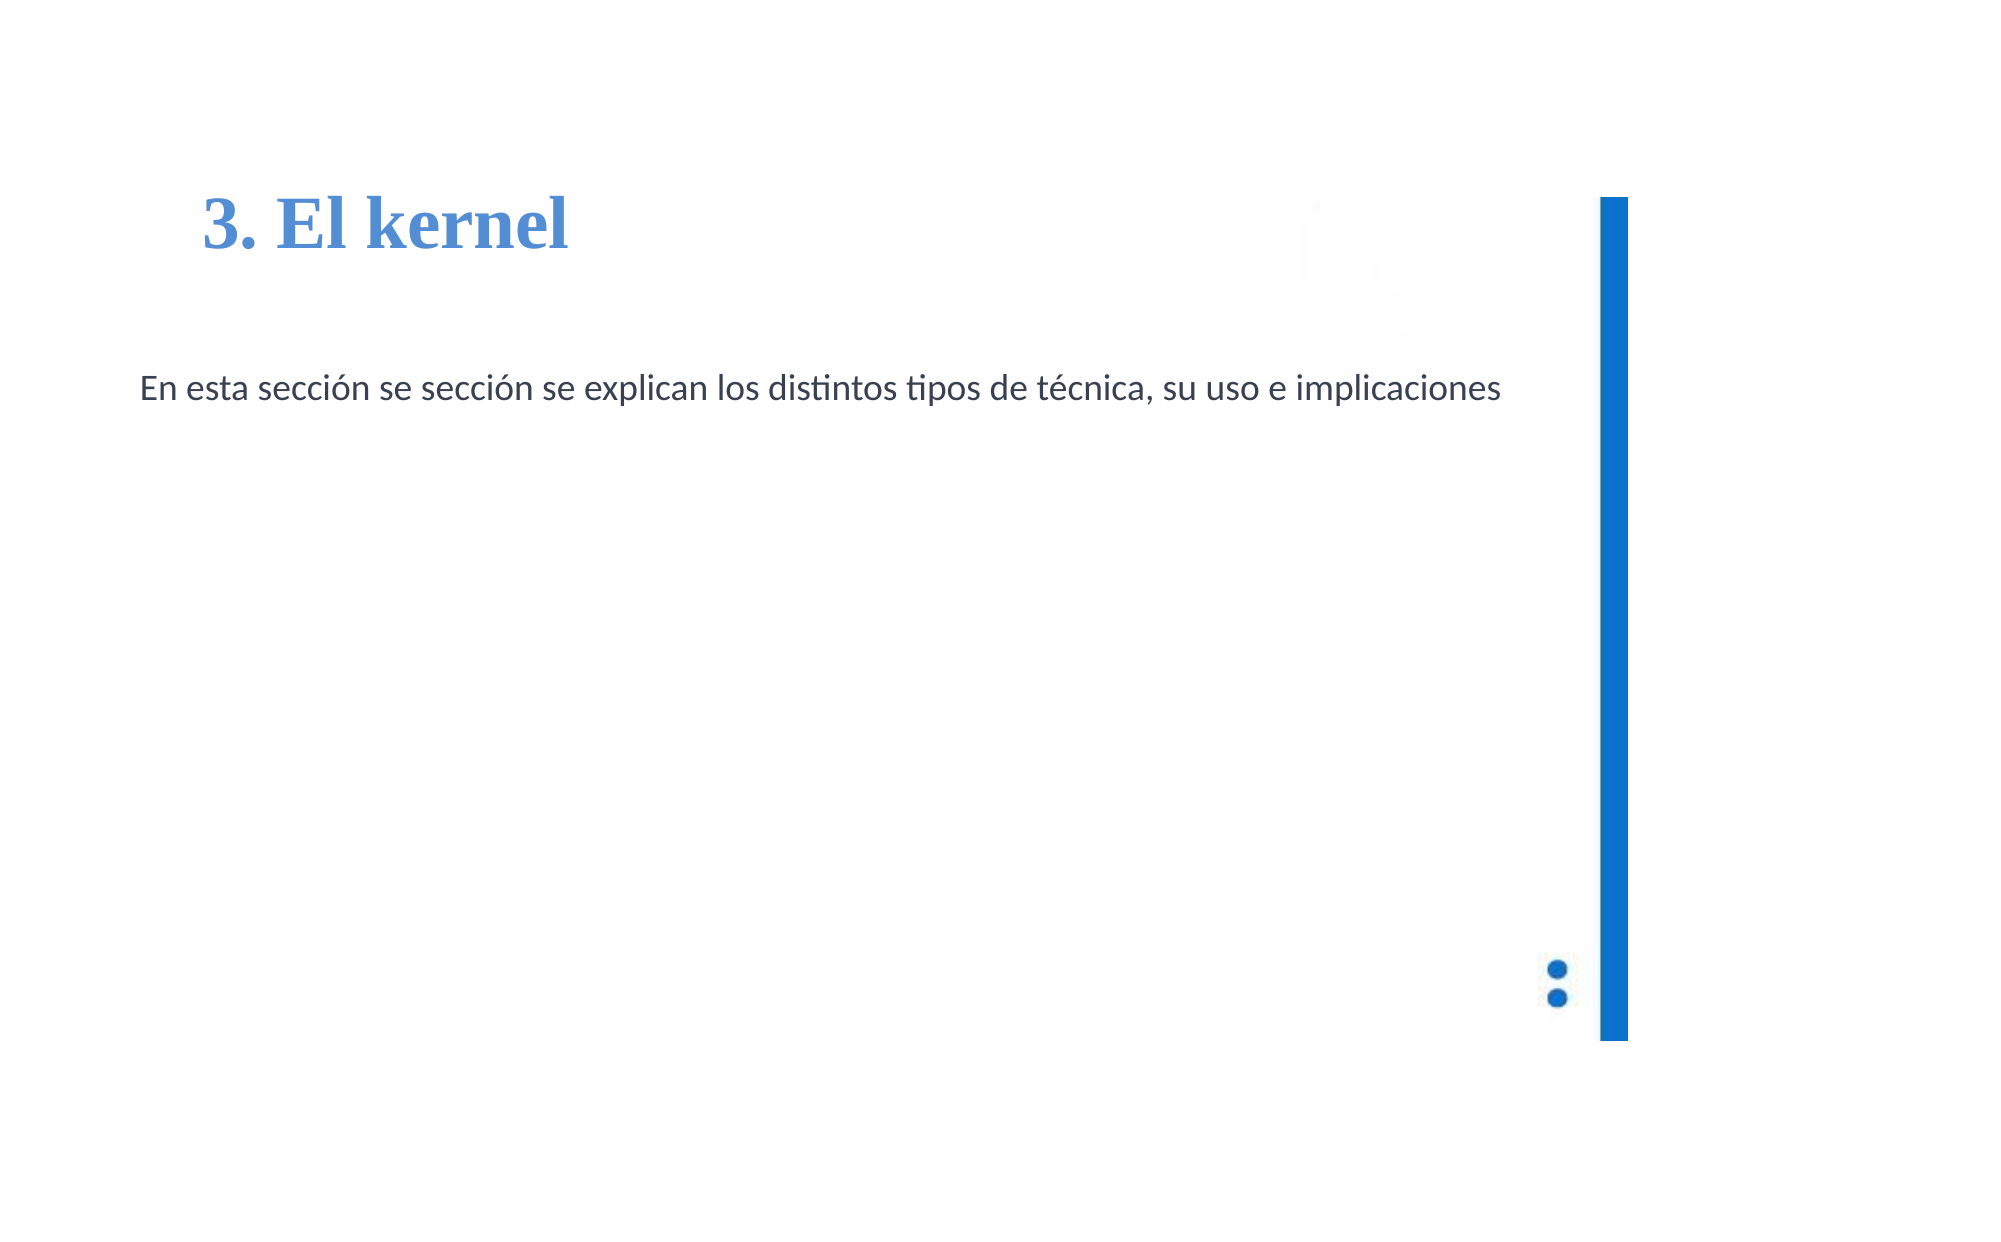

# 3. El kernel
En esta sección se sección se explican los distintos tipos de técnica, su uso e implicaciones